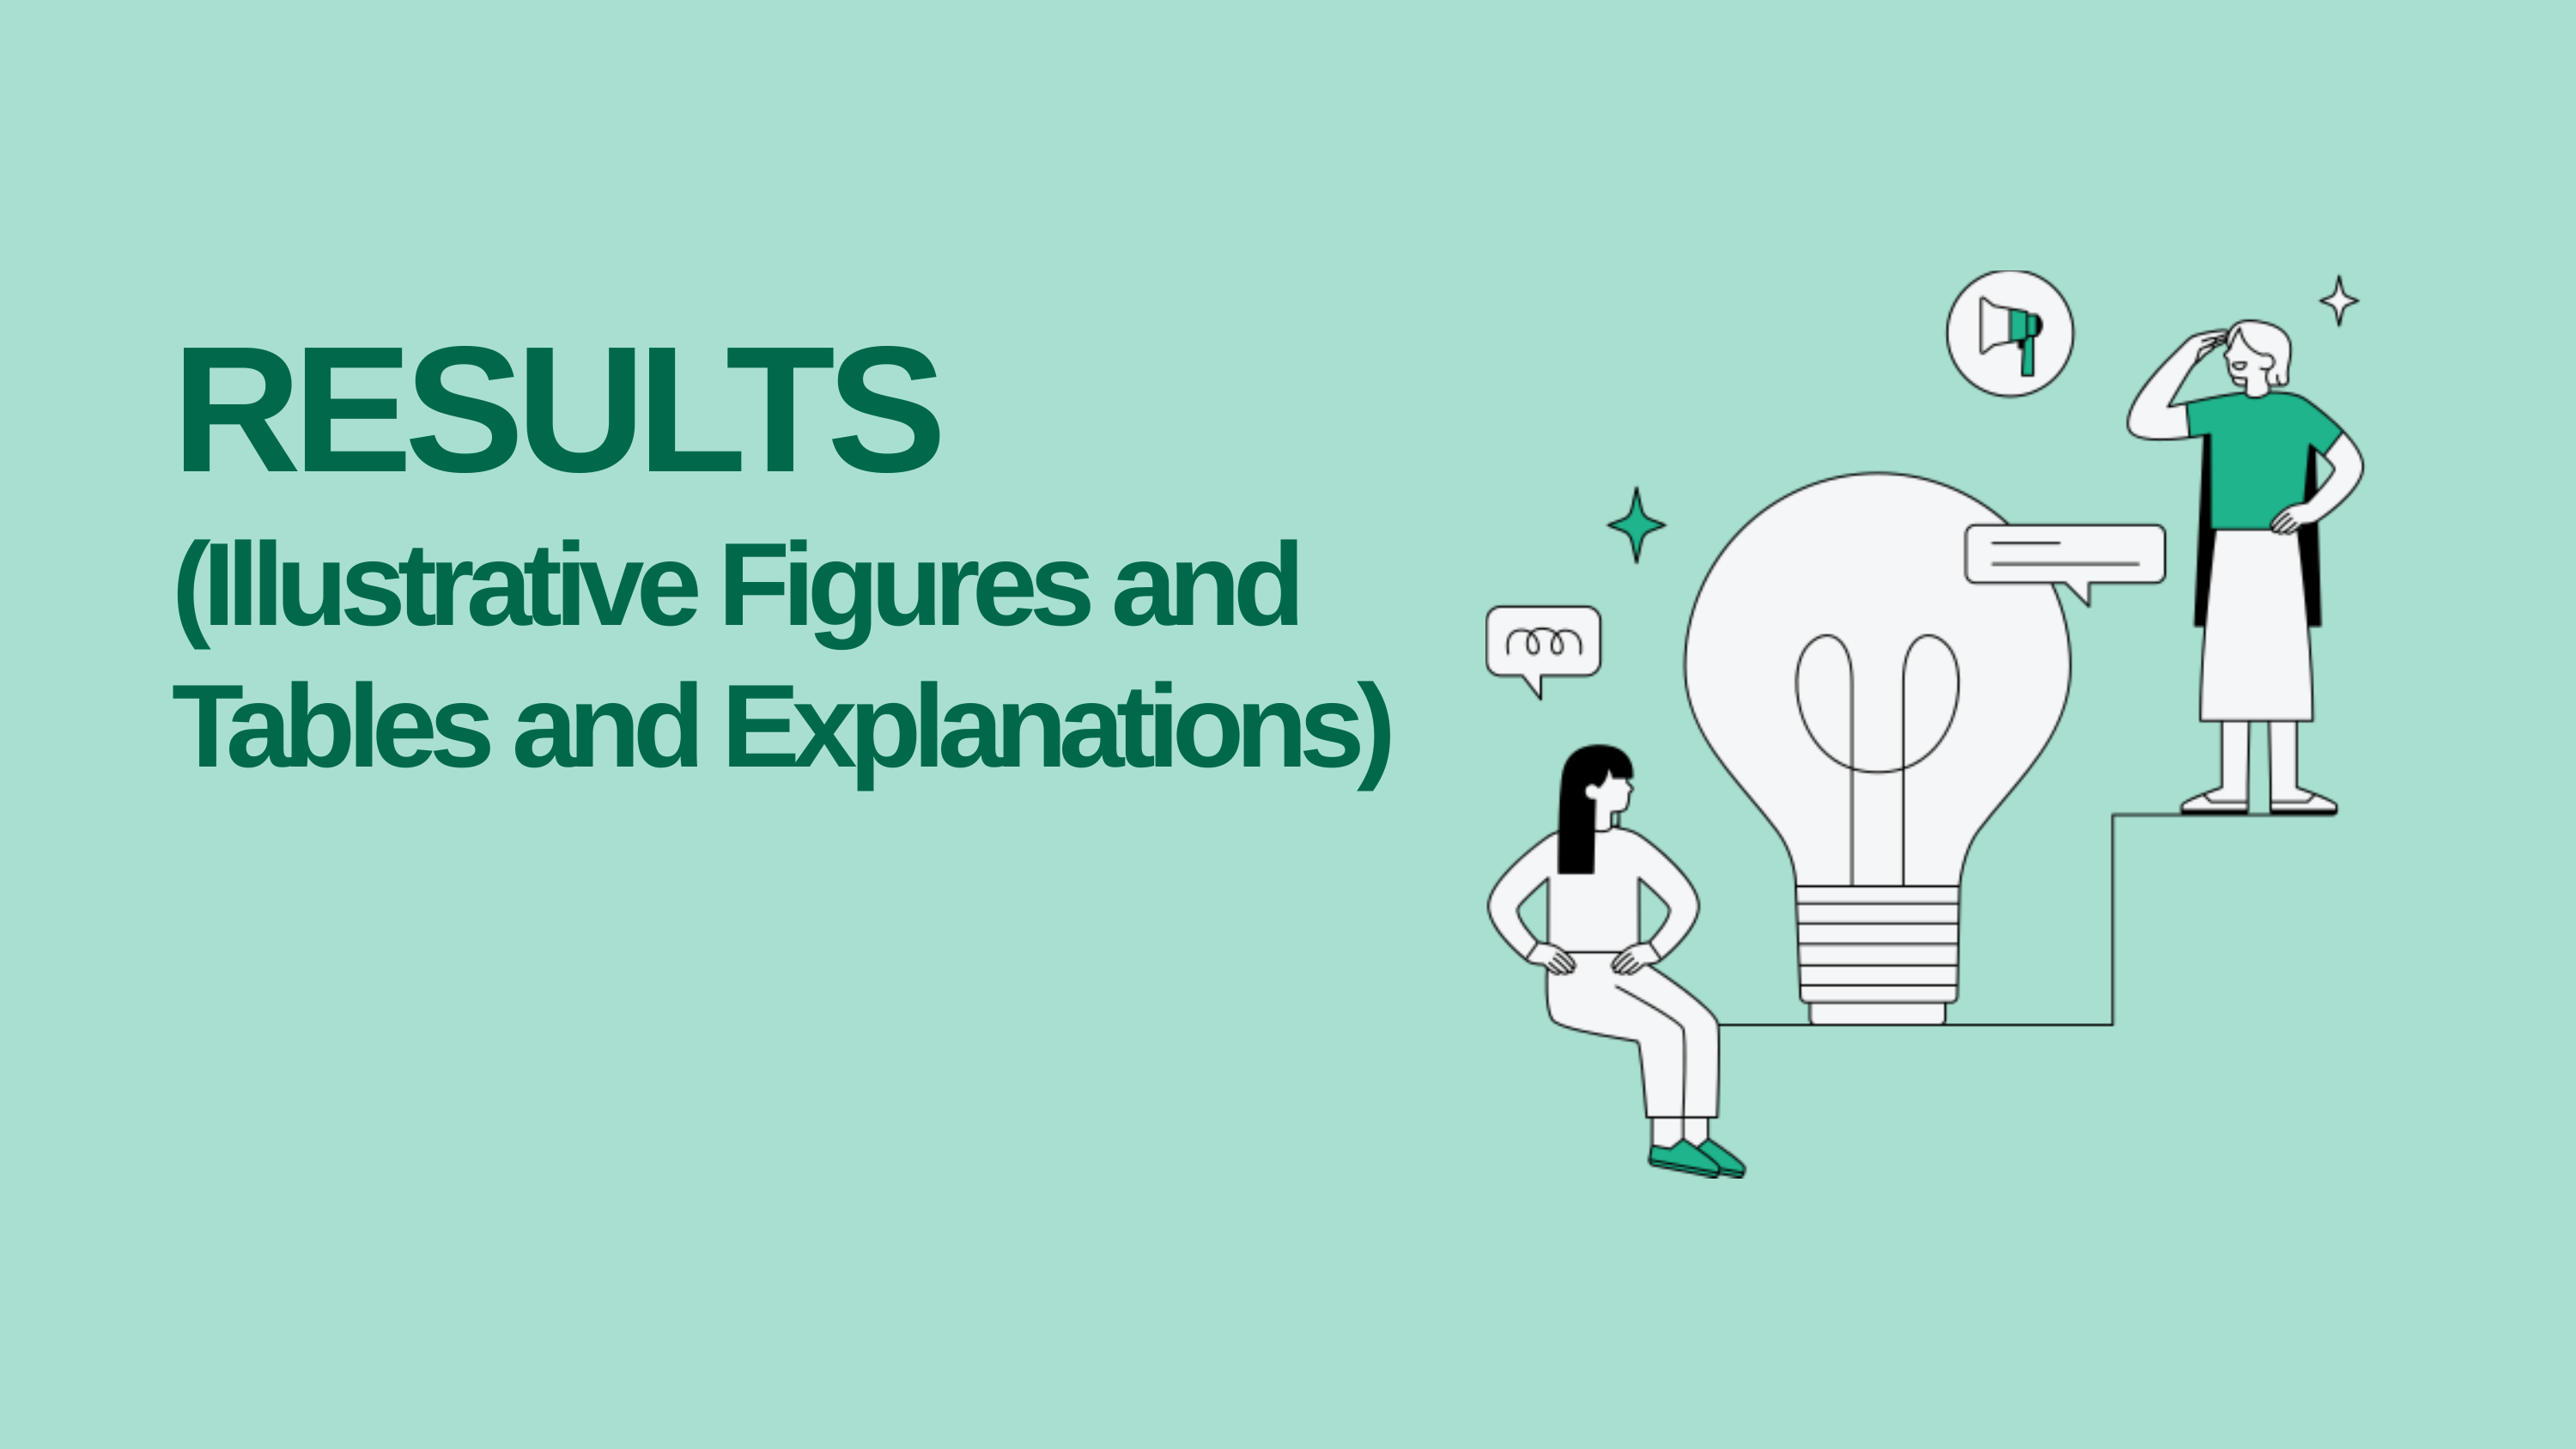

RESULTS
(Illustrative Figures and Tables and Explanations)